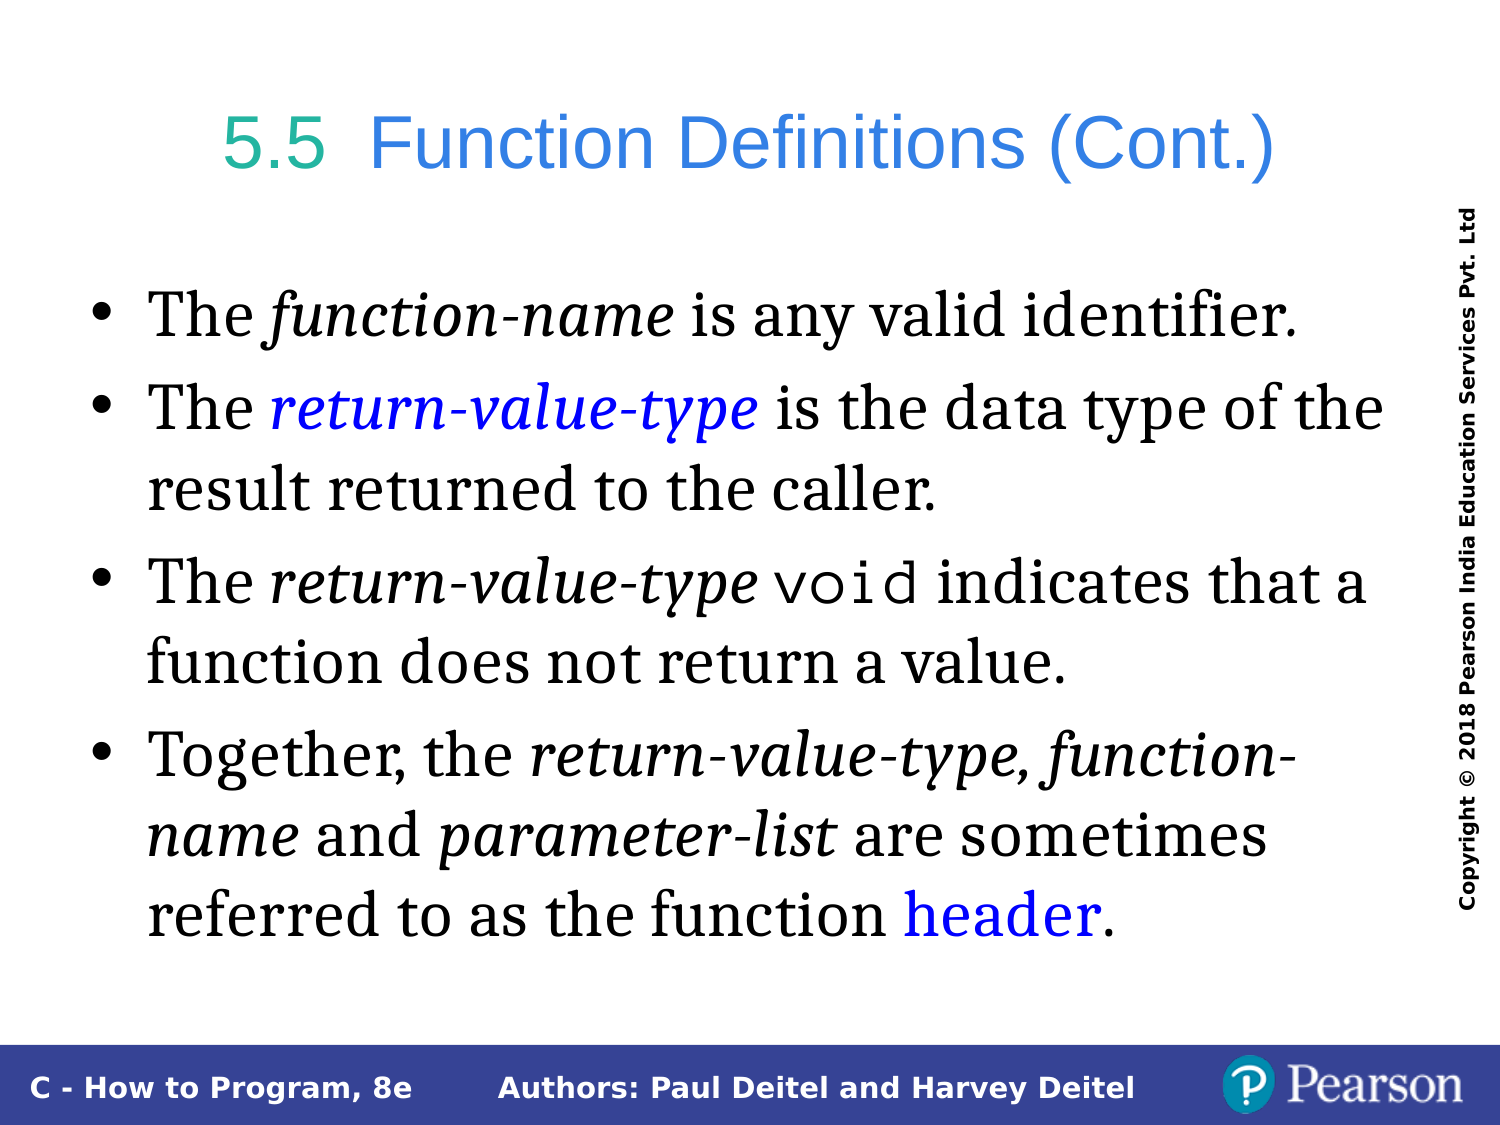

# 5.5  Function Definitions (Cont.)
The function-name is any valid identifier.
The return-value-type is the data type of the result returned to the caller.
The return-value-type void indicates that a function does not return a value.
Together, the return-value-type, function-name and parameter-list are sometimes referred to as the function header.